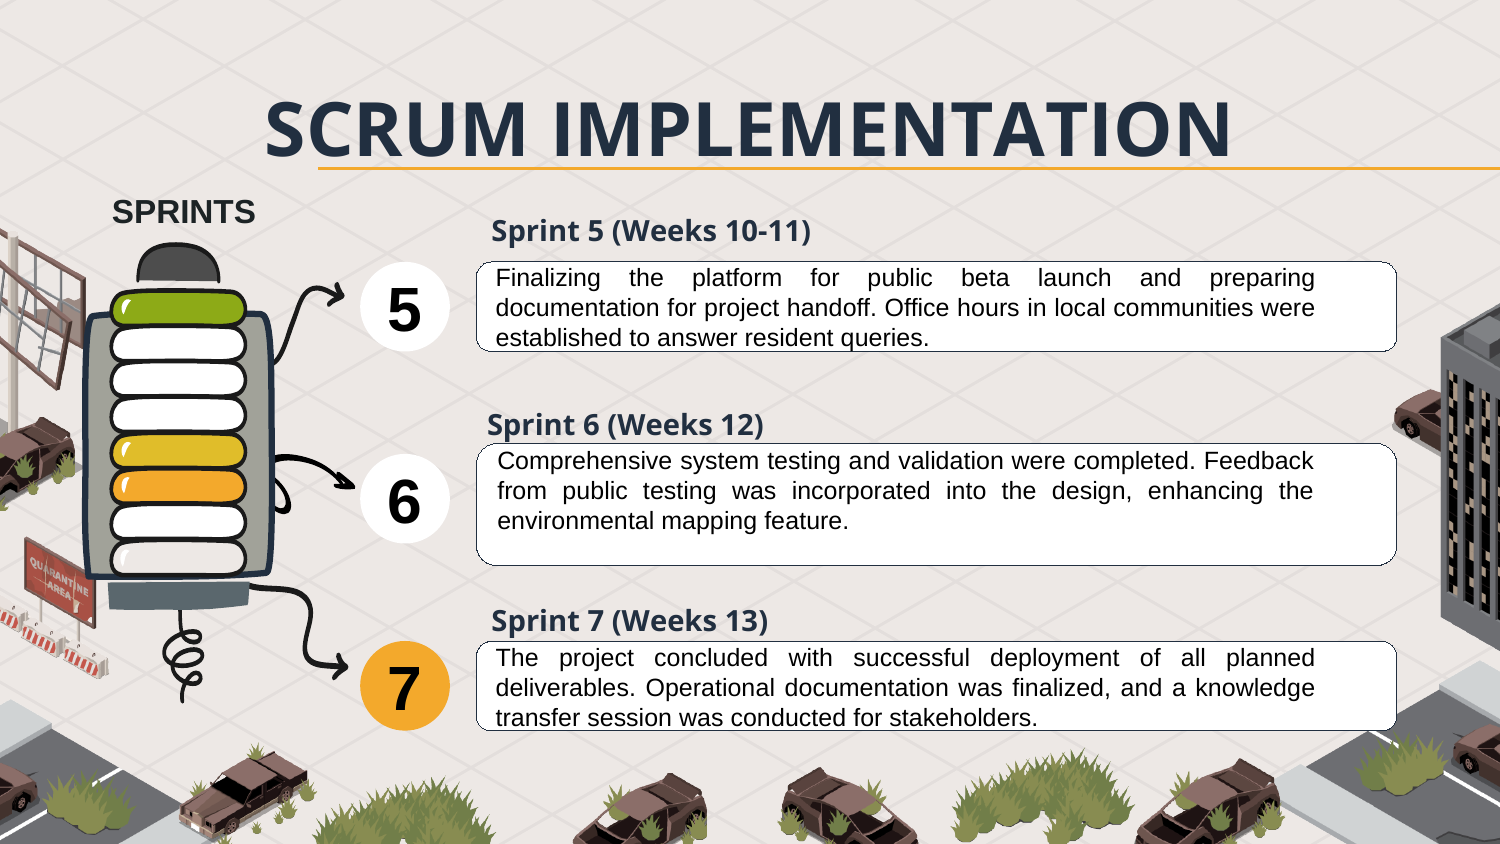

# SCRUM IMPLEMENTATION
SPRINTS
Sprint 5 (Weeks 10-11)

5
Finalizing the platform for public beta launch and preparing documentation for project handoff. Office hours in local communities were established to answer resident queries.

Sprint 6 (Weeks 12)

Comprehensive system testing and validation were completed. Feedback from public testing was incorporated into the design, enhancing the environmental mapping feature.

6
Sprint 7 (Weeks 13)
7
The project concluded with successful deployment of all planned deliverables. Operational documentation was finalized, and a knowledge transfer session was conducted for stakeholders.